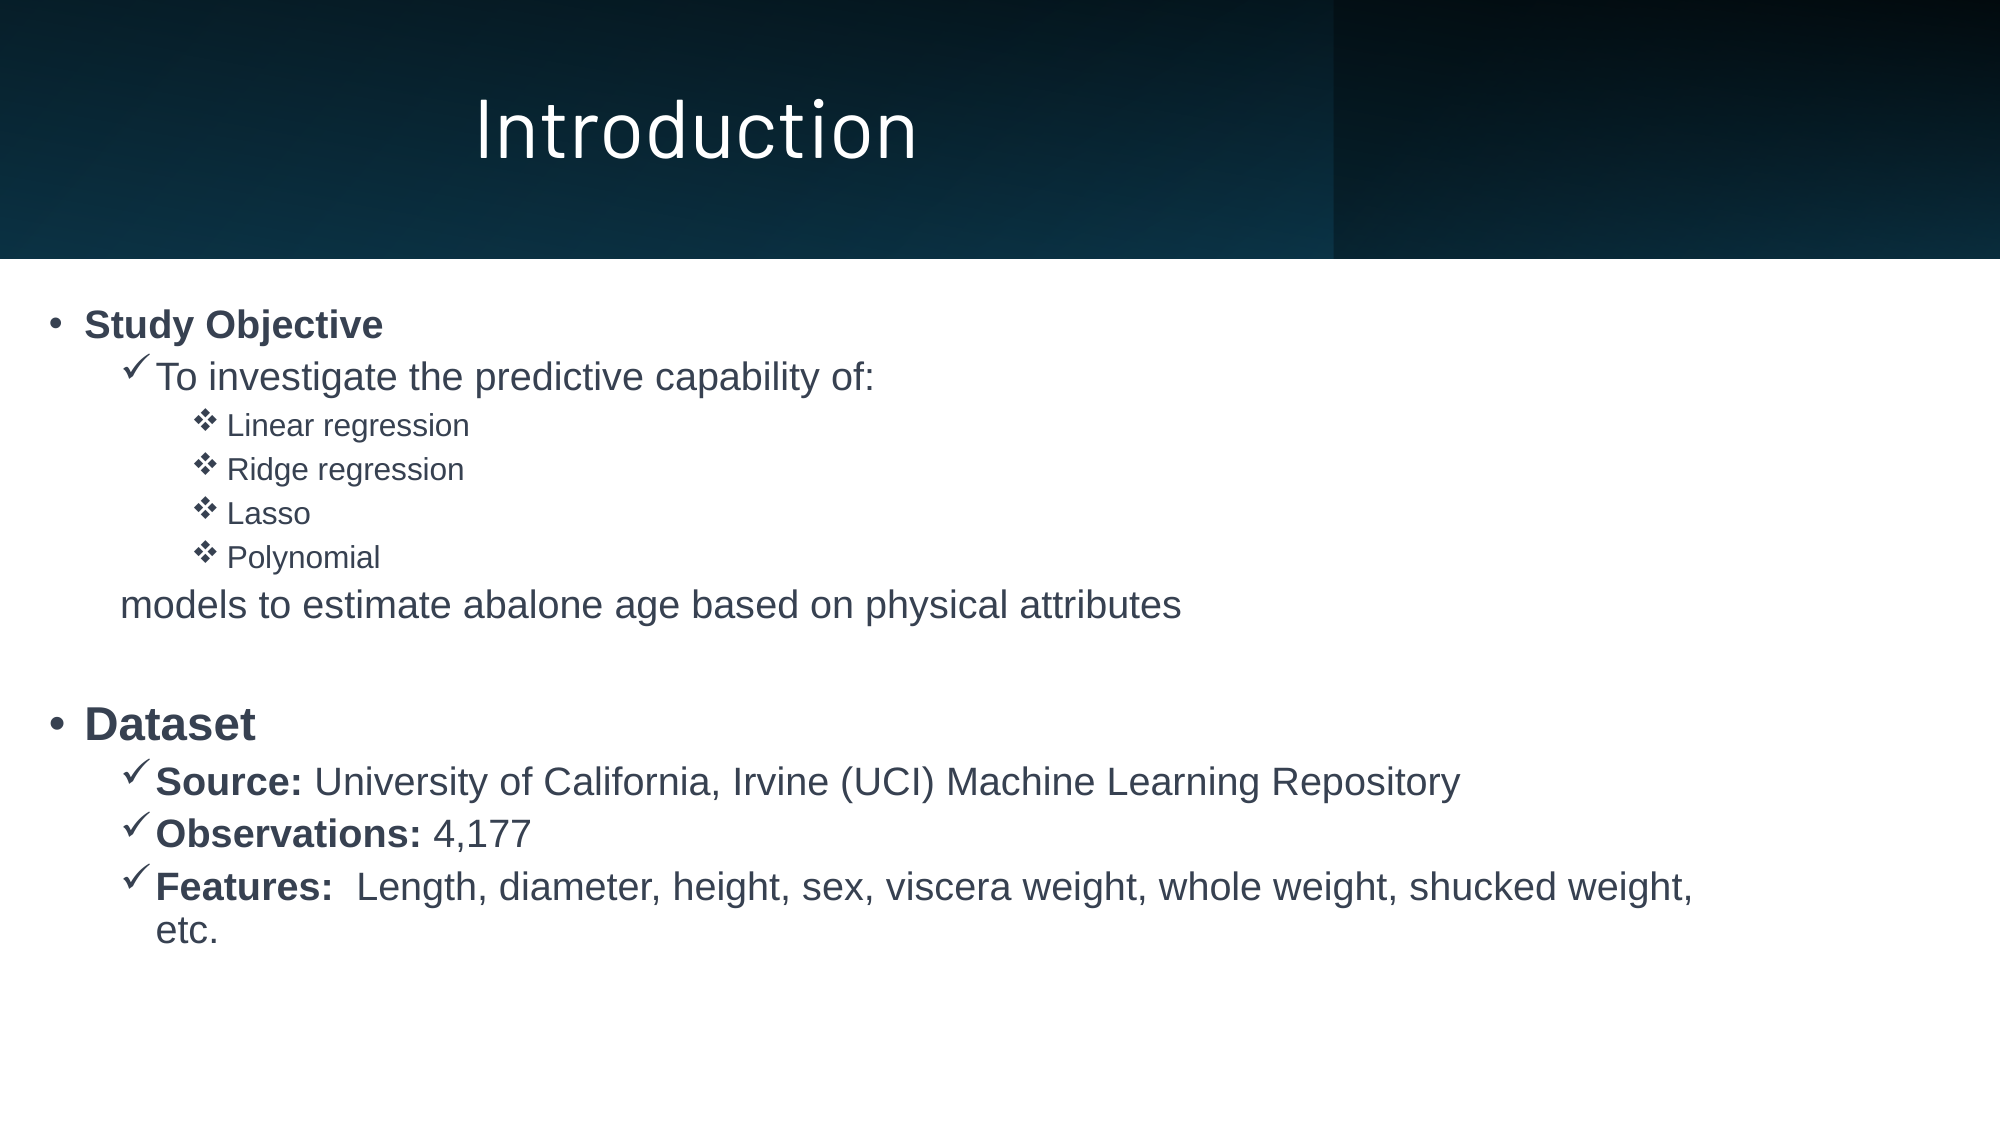

# Introduction
Study Objective
To investigate the predictive capability of:
Linear regression
Ridge regression
Lasso
Polynomial
models to estimate abalone age based on physical attributes

Dataset
Source: University of California, Irvine (UCI) Machine Learning Repository
Observations: 4,177
Features:  Length, diameter, height, sex, viscera weight, whole weight, shucked weight, etc.
3